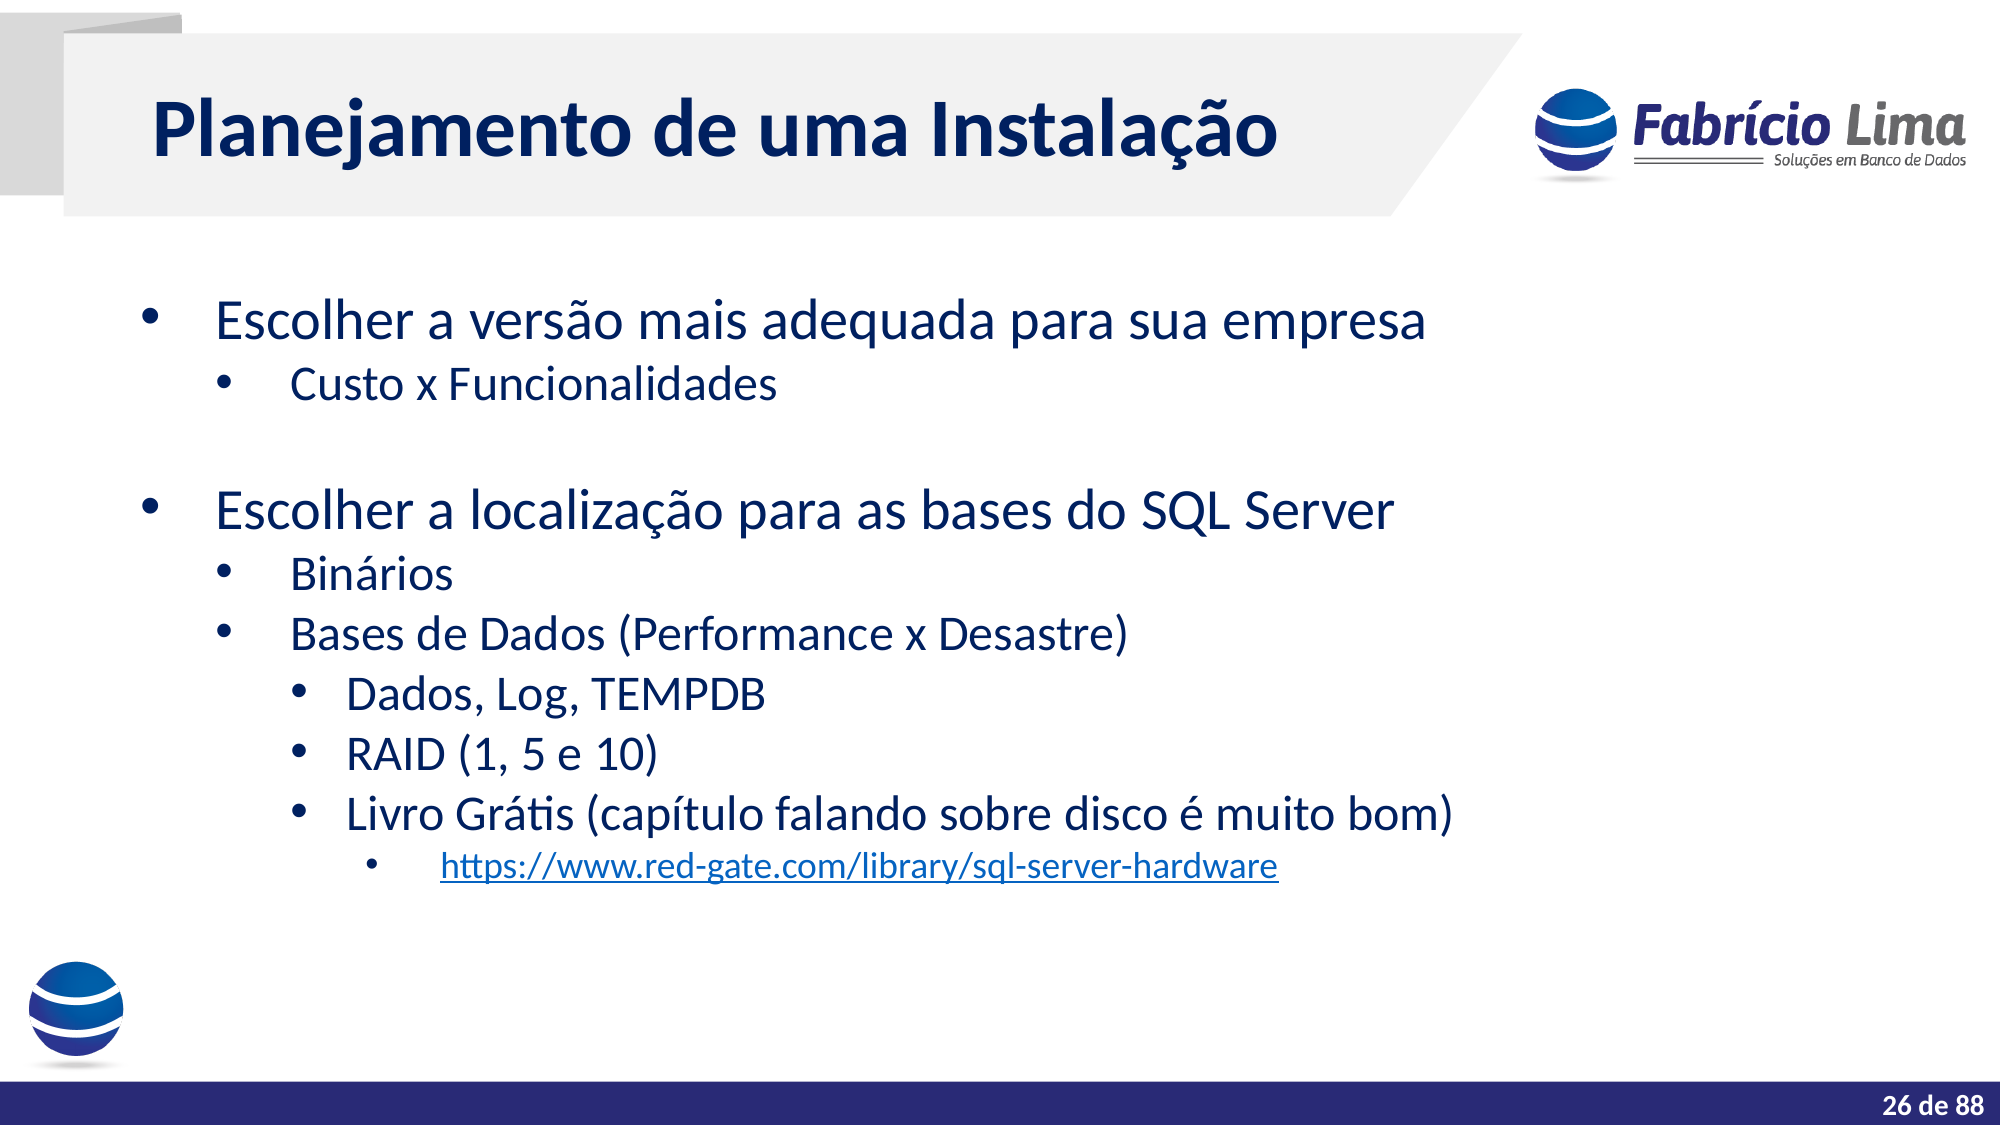

Planejamento de uma Instalação

Escolher a versão mais adequada para sua empresa
Custo x Funcionalidades

Escolher a localização para as bases do SQL Server
Binários
Bases de Dados (Performance x Desastre)
Dados, Log, TEMPDB
RAID (1, 5 e 10)
Livro Grátis (capítulo falando sobre disco é muito bom)
https://www.red-gate.com/library/sql-server-hardware

Tarefas do dia a dia de um DBA

26 de 88